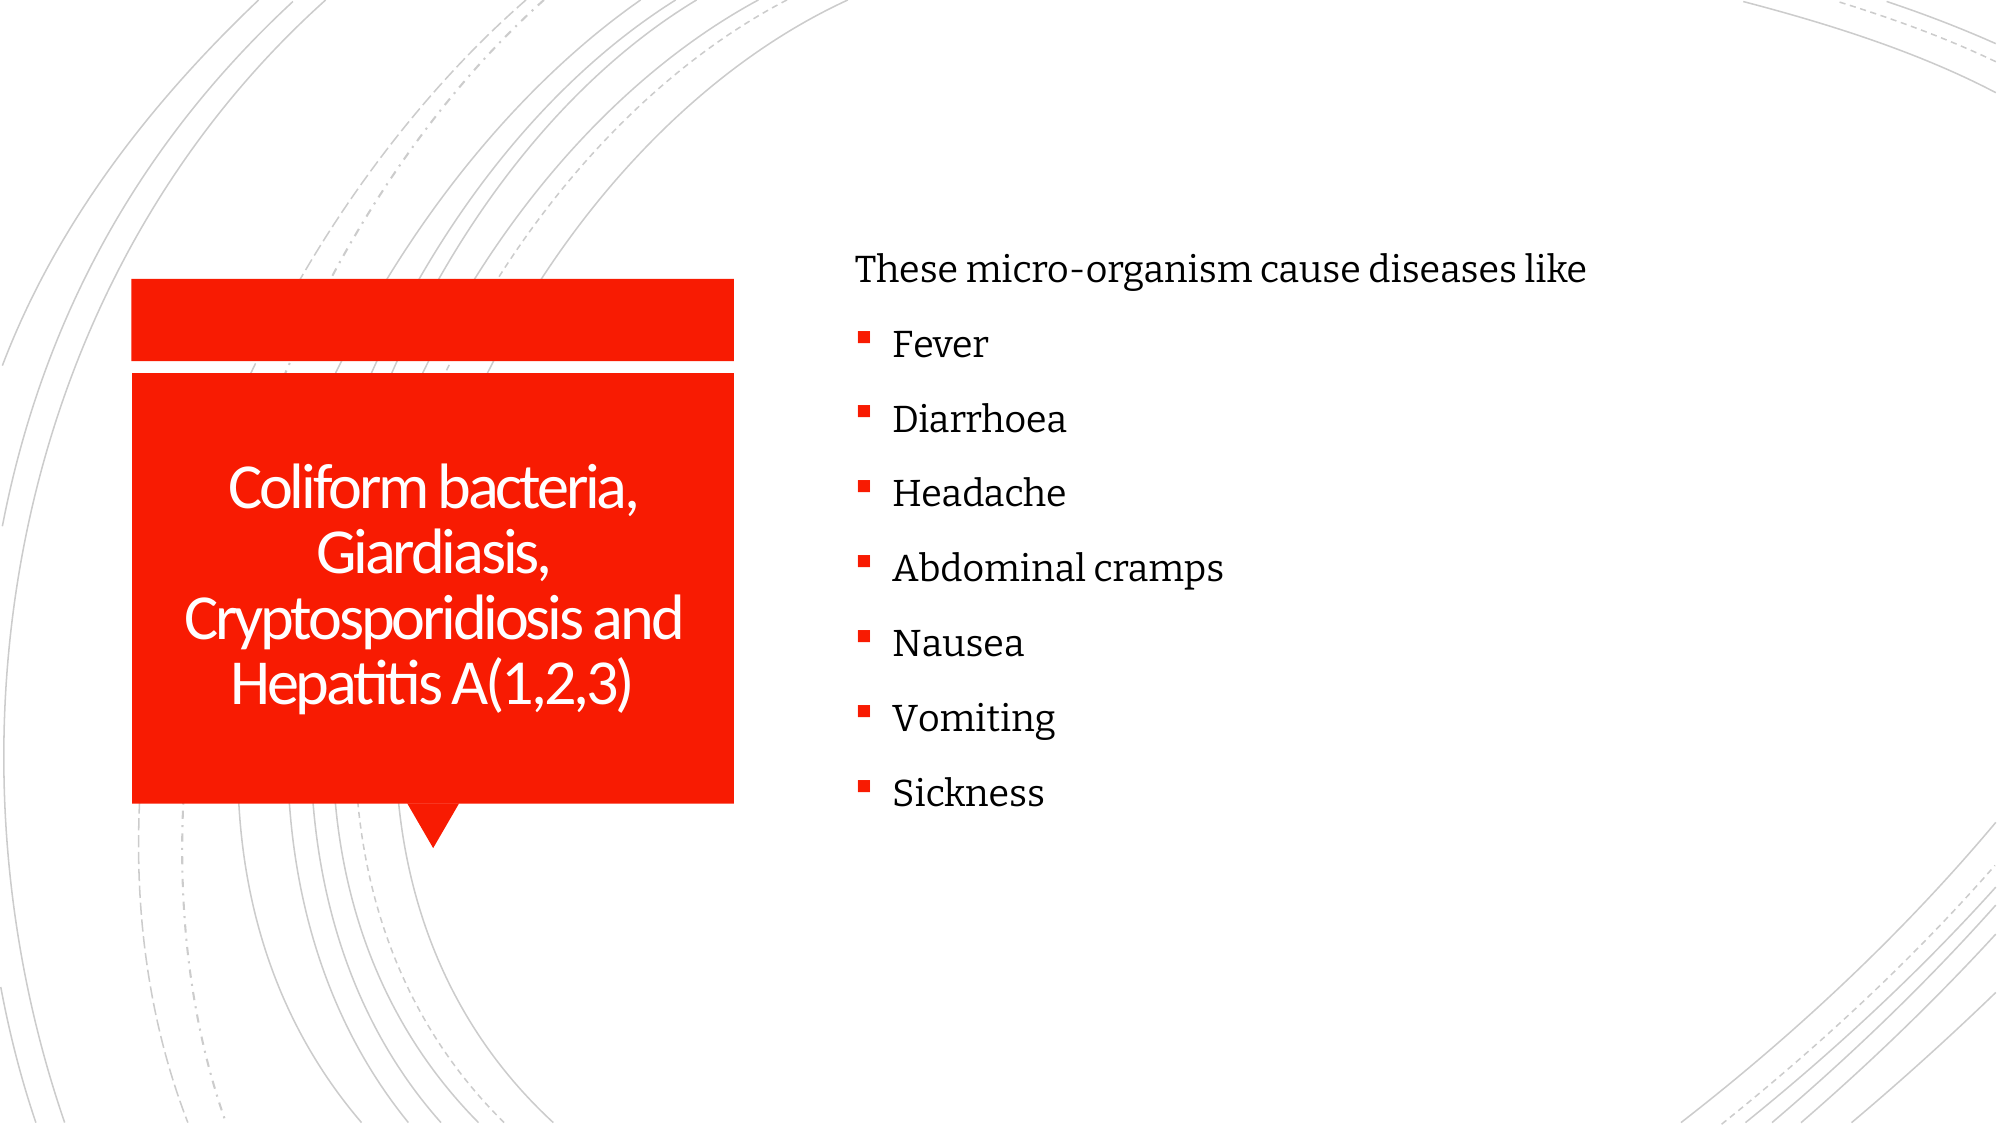

These micro-organism cause diseases like
Fever
Diarrhoea
Headache
Abdominal cramps
Nausea
Vomiting
Sickness

# Coliform bacteria, Giardiasis, Cryptosporidiosis and Hepatitis A(1,2,3)